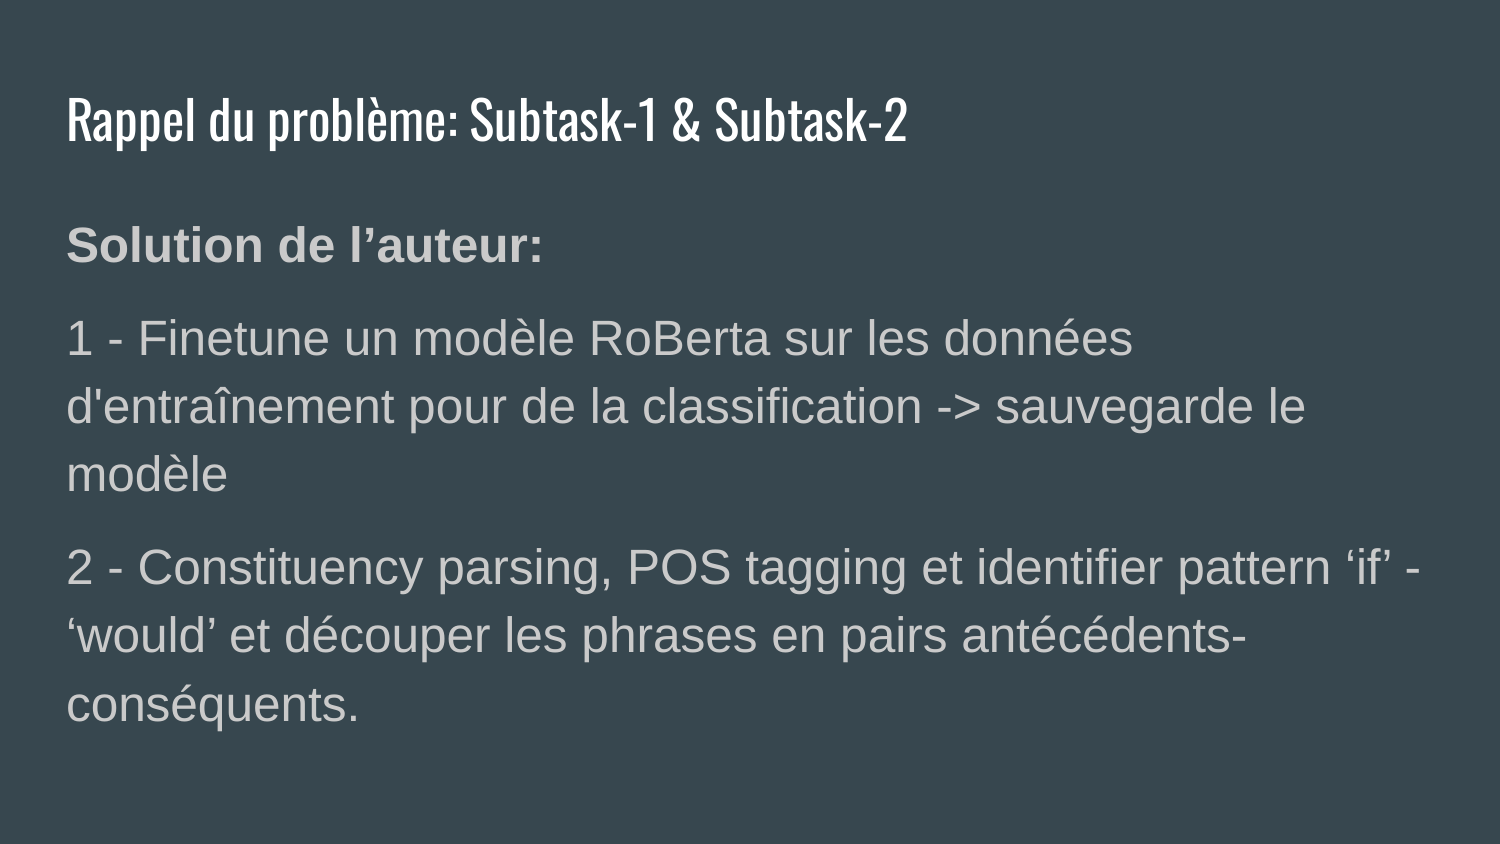

# Rappel du problème: Subtask-1 & Subtask-2

Solution de l’auteur:
1 - Finetune un modèle RoBerta sur les données d'entraînement pour de la classification -> sauvegarde le modèle
2 - Constituency parsing, POS tagging et identifier pattern ‘if’ - ‘would’ et découper les phrases en pairs antécédents-conséquents.